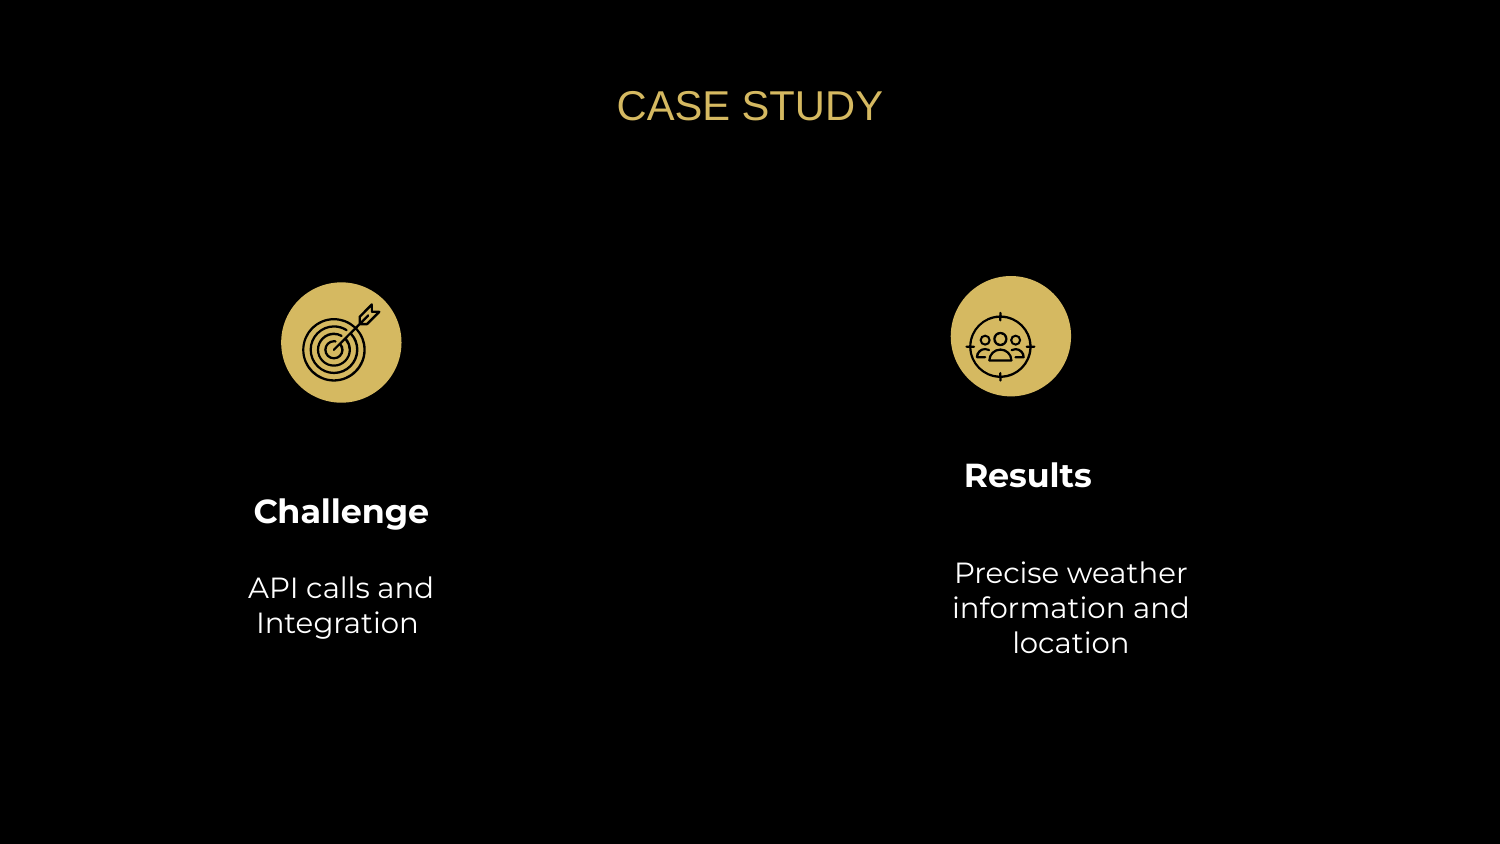

# CASE STUDY

Results
Challenge
Precise weather information and location
API calls and Integration